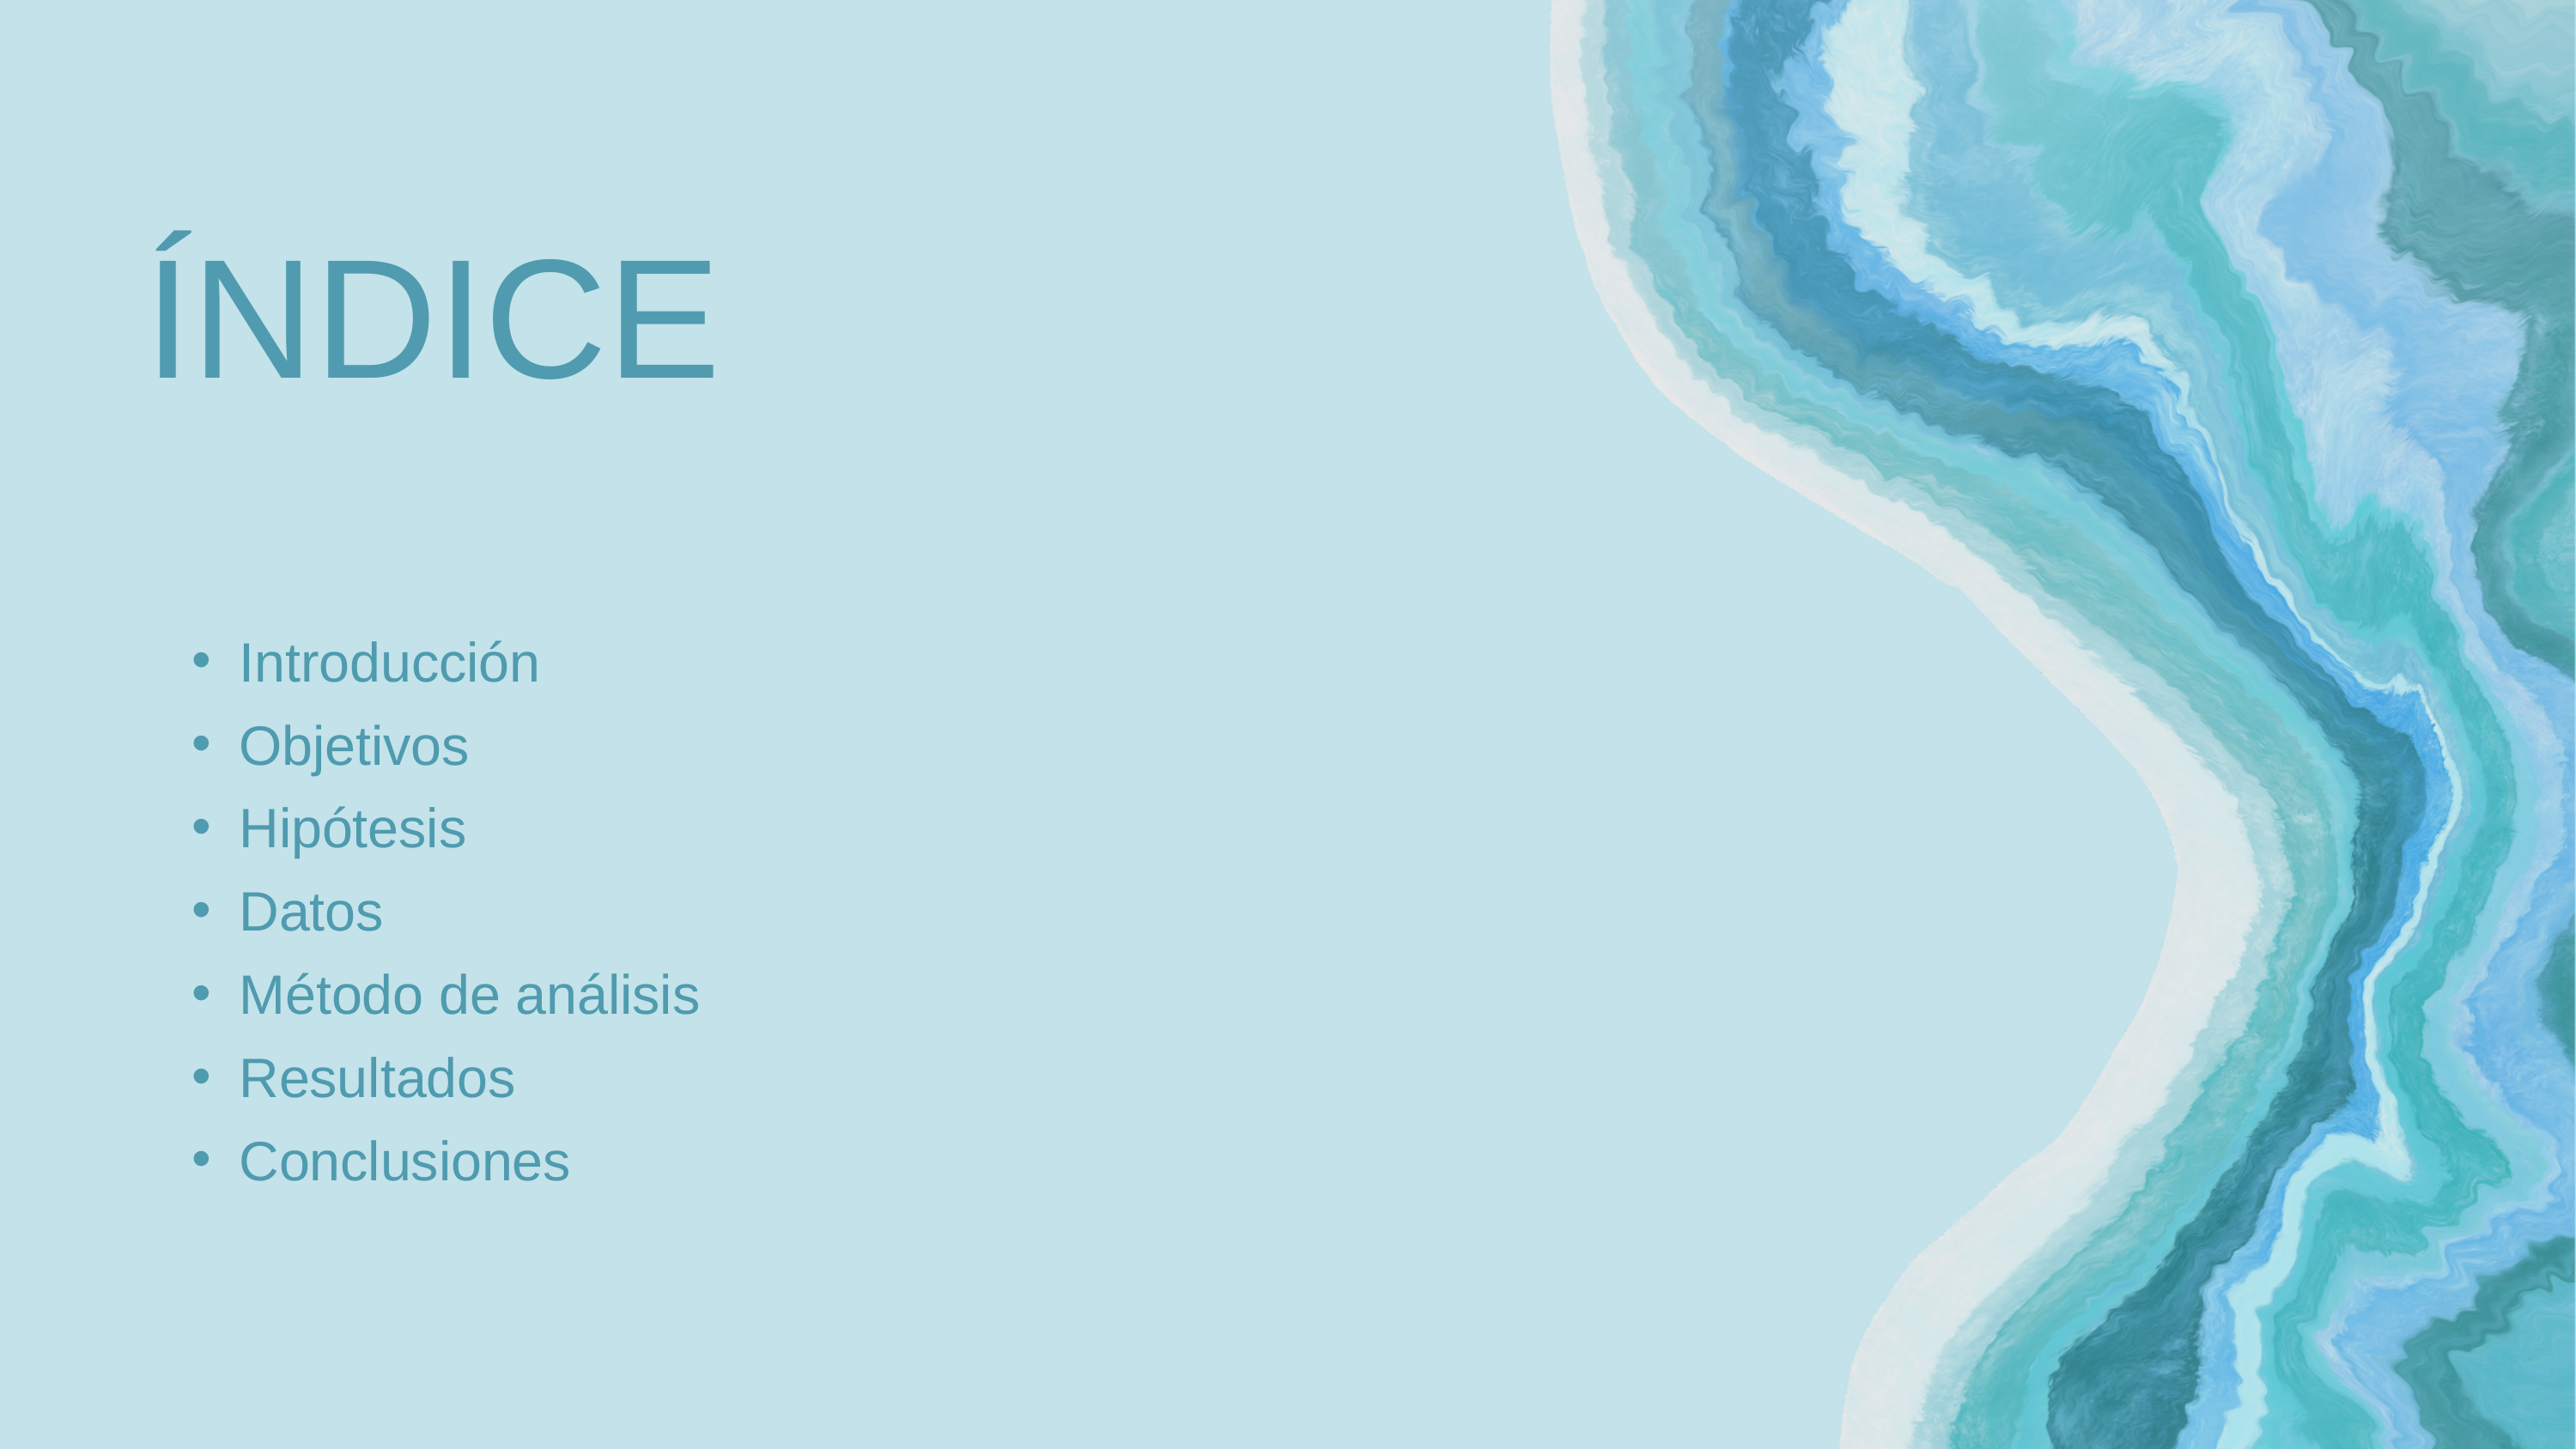

ÍNDICE
Introducción
Objetivos
Hipótesis
Datos
Método de análisis
Resultados
Conclusiones